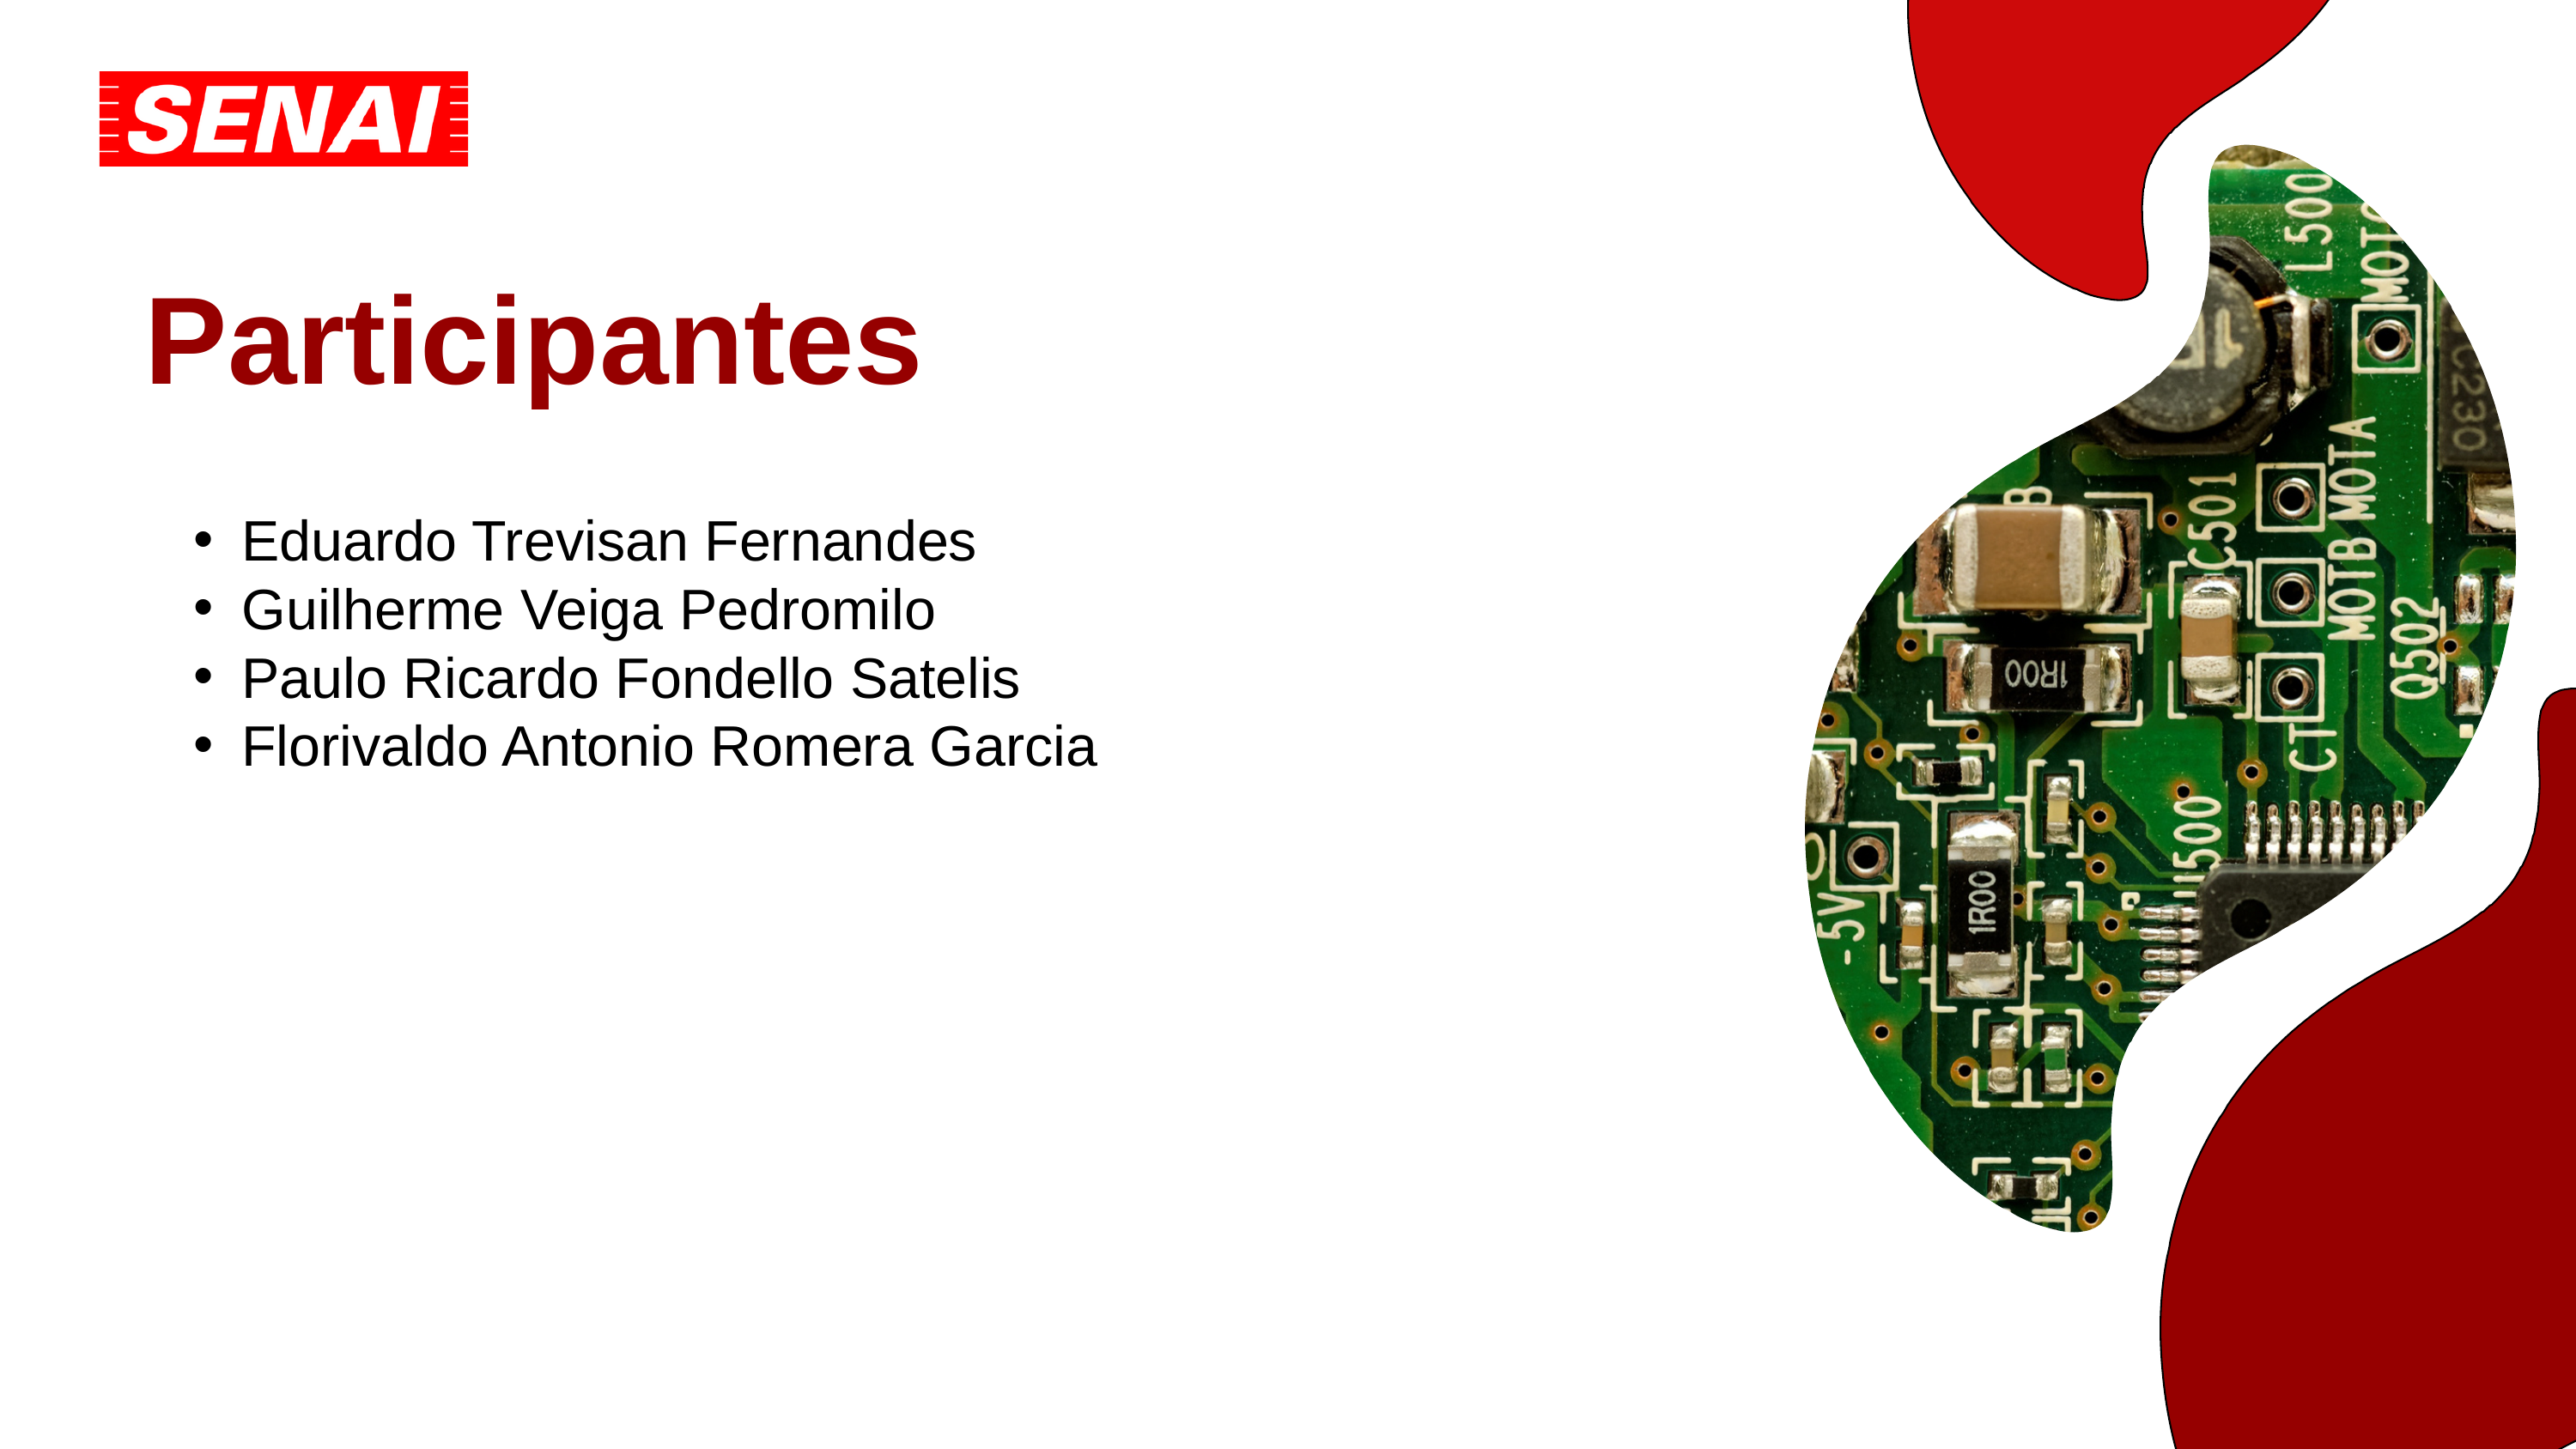

Participantes
Eduardo Trevisan Fernandes
Guilherme Veiga Pedromilo
Paulo Ricardo Fondello Satelis
Florivaldo Antonio Romera Garcia